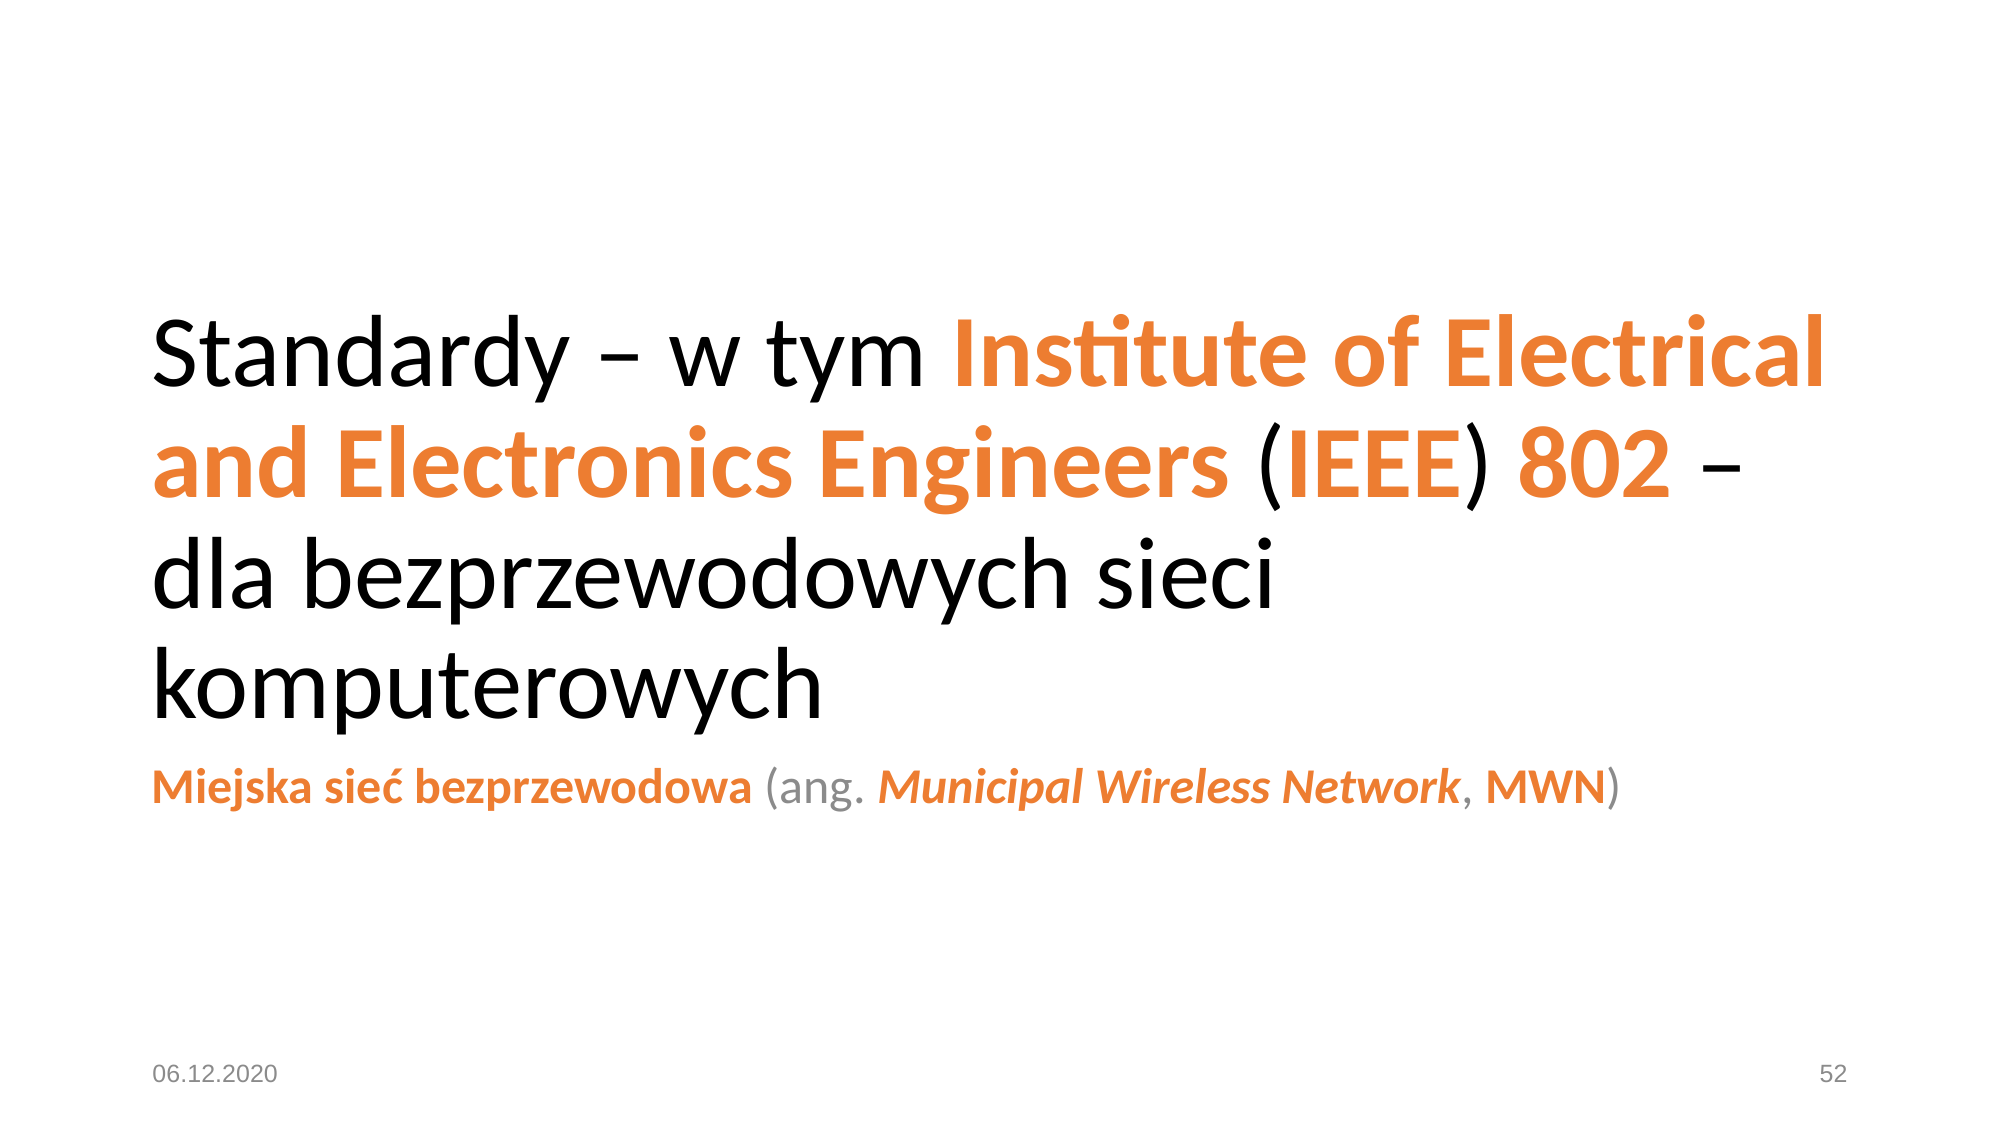

# Standardy – w tym Institute of Electrical and Electronics Engineers (IEEE) 802 – dla bezprzewodowych sieci komputerowych
Miejska sieć bezprzewodowa (ang. Municipal Wireless Network, MWN)
06.12.2020
52